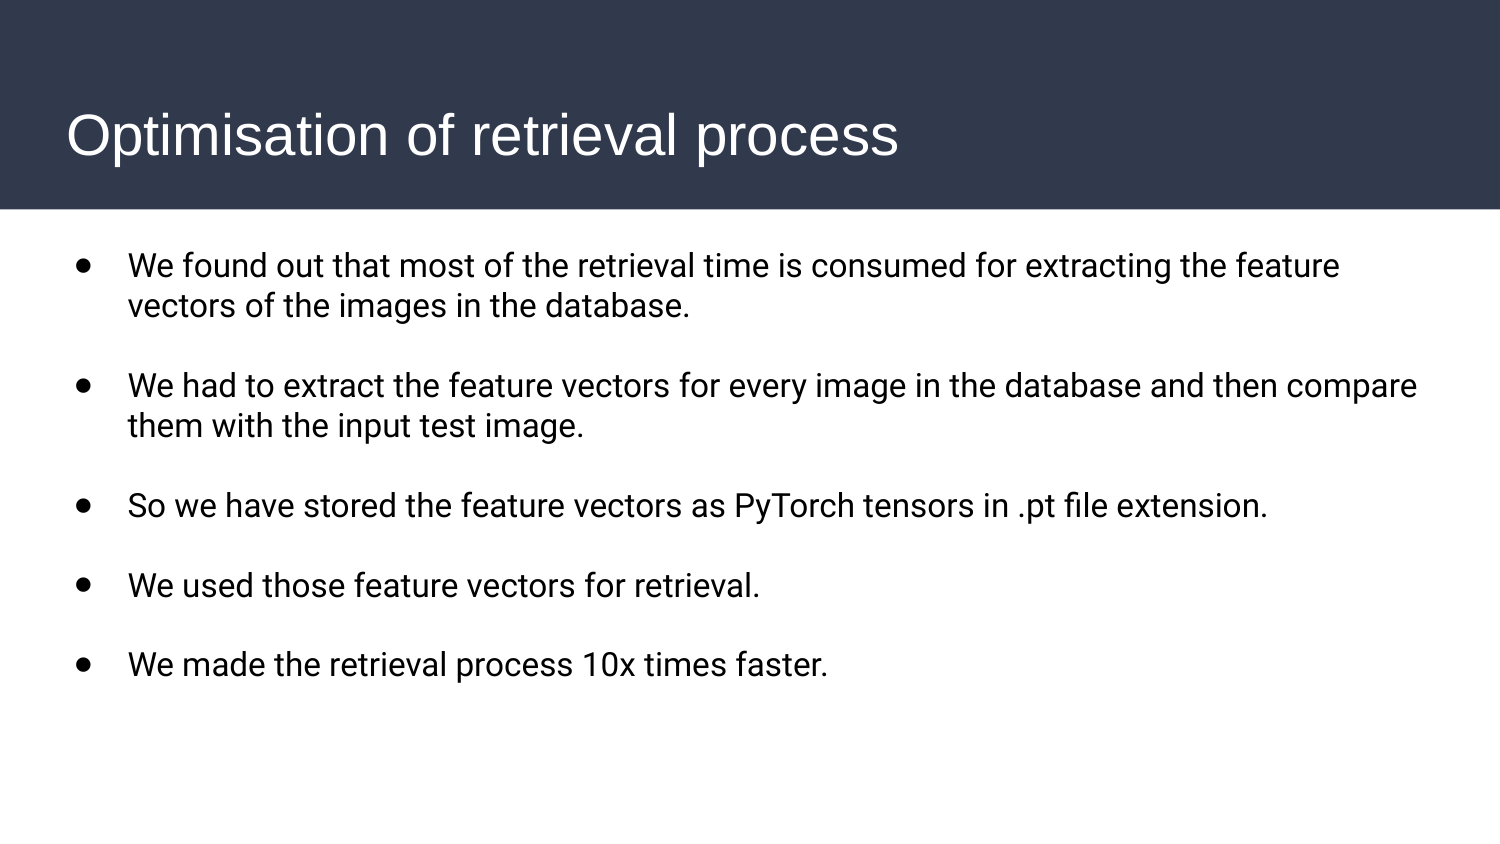

# Optimisation of retrieval process
We found out that most of the retrieval time is consumed for extracting the feature vectors of the images in the database.

We had to extract the feature vectors for every image in the database and then compare them with the input test image.

So we have stored the feature vectors as PyTorch tensors in .pt file extension.

We used those feature vectors for retrieval.

We made the retrieval process 10x times faster.